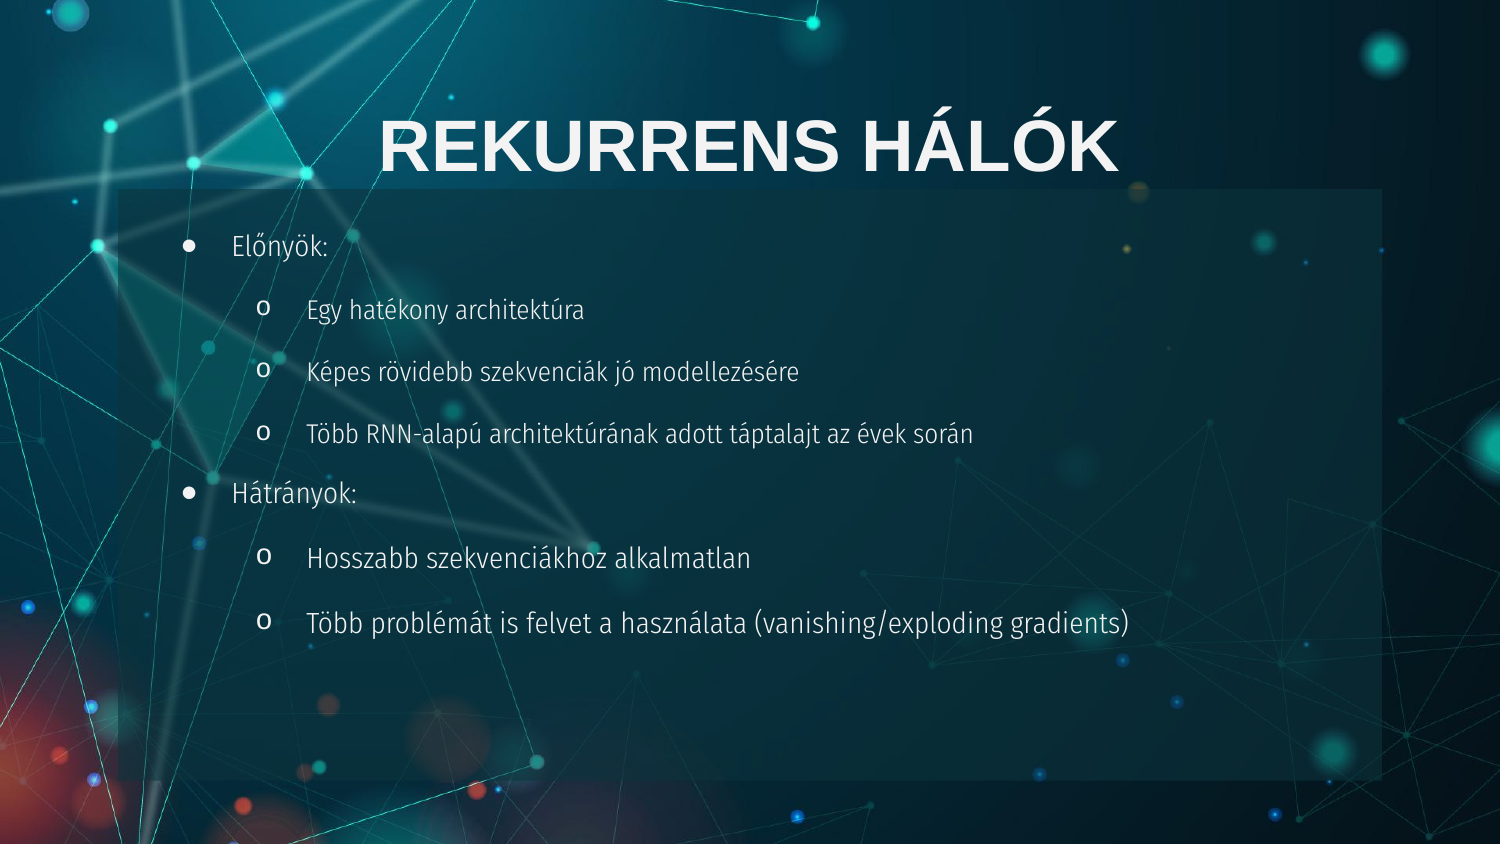

# REKURRENS HÁLÓK
Előnyök:
Egy hatékony architektúra
Képes rövidebb szekvenciák jó modellezésére
Több RNN-alapú architektúrának adott táptalajt az évek során
Hátrányok:
Hosszabb szekvenciákhoz alkalmatlan
Több problémát is felvet a használata (vanishing/exploding gradients)